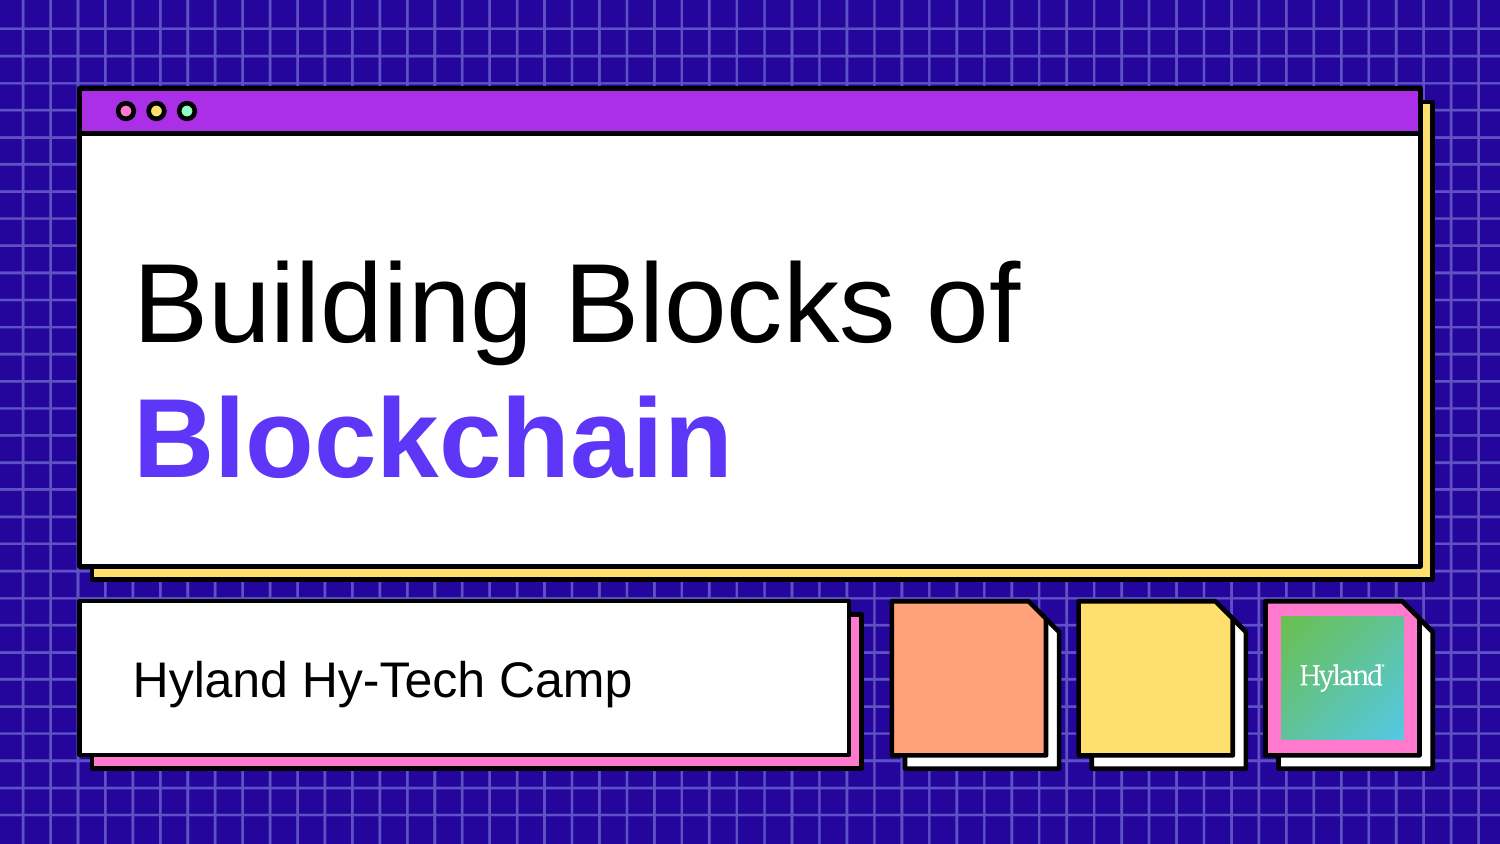

# Building Blocks of Blockchain

Hyland Hy-Tech Camp